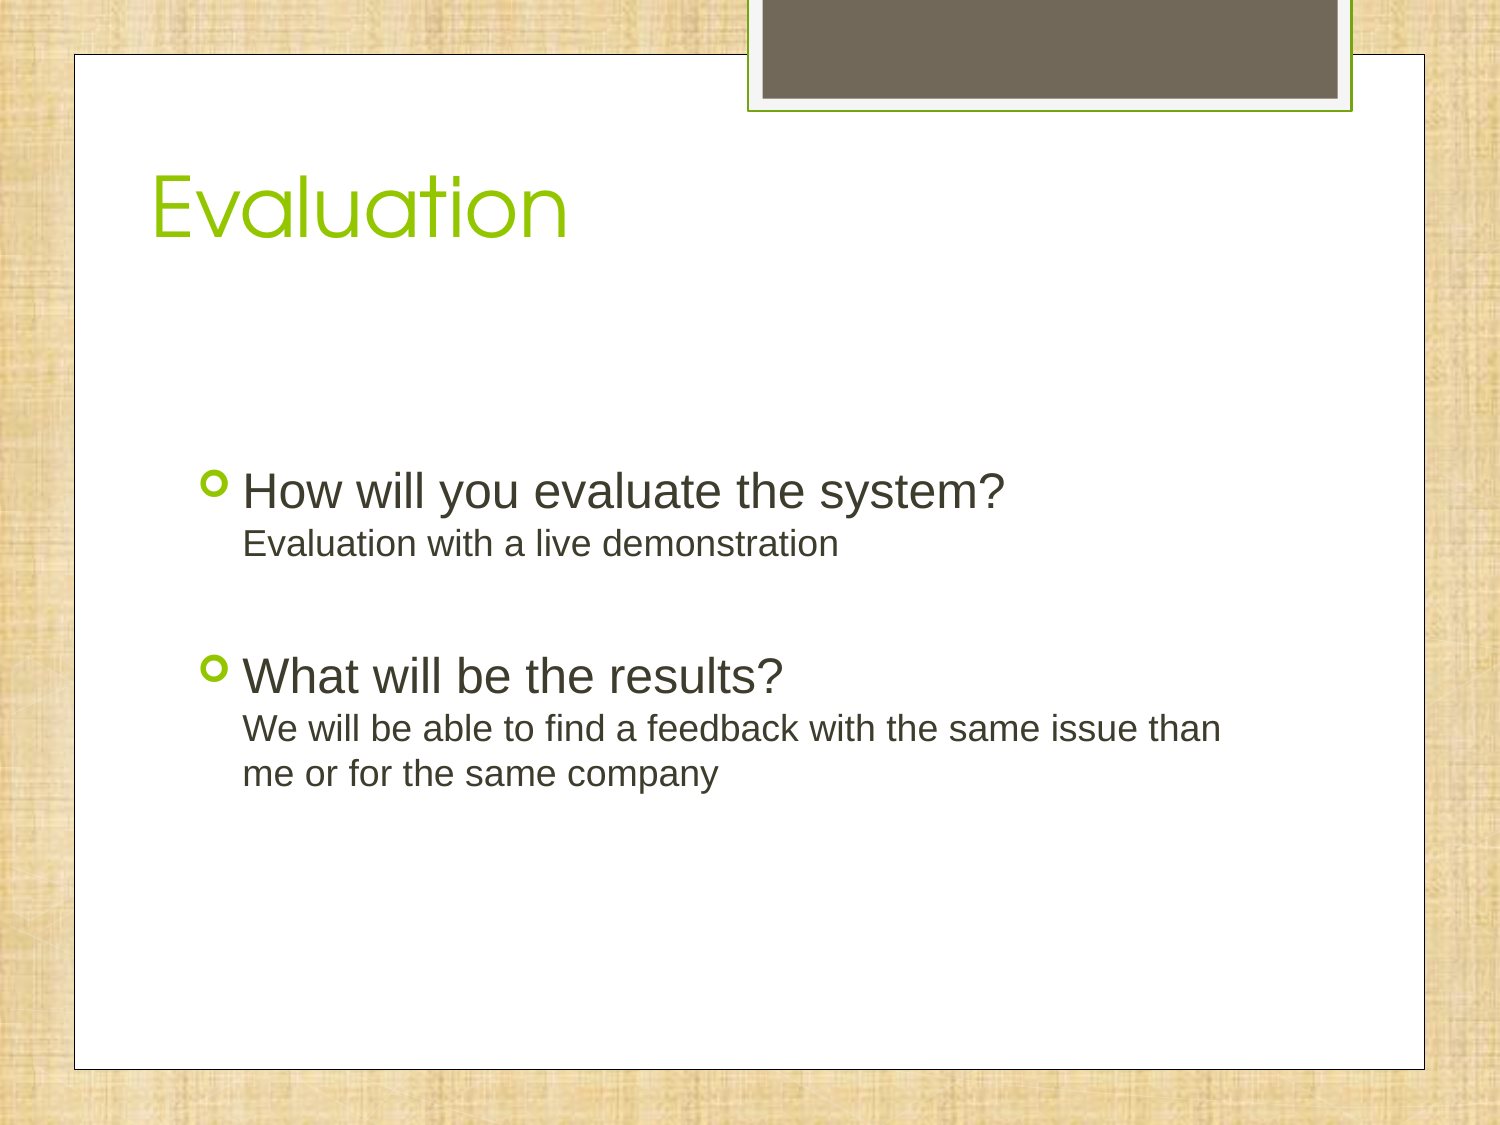

# Evaluation

How will you evaluate the system?
Evaluation with a live demonstration

What will be the results?
We will be able to find a feedback with the same issue than me or for the same company